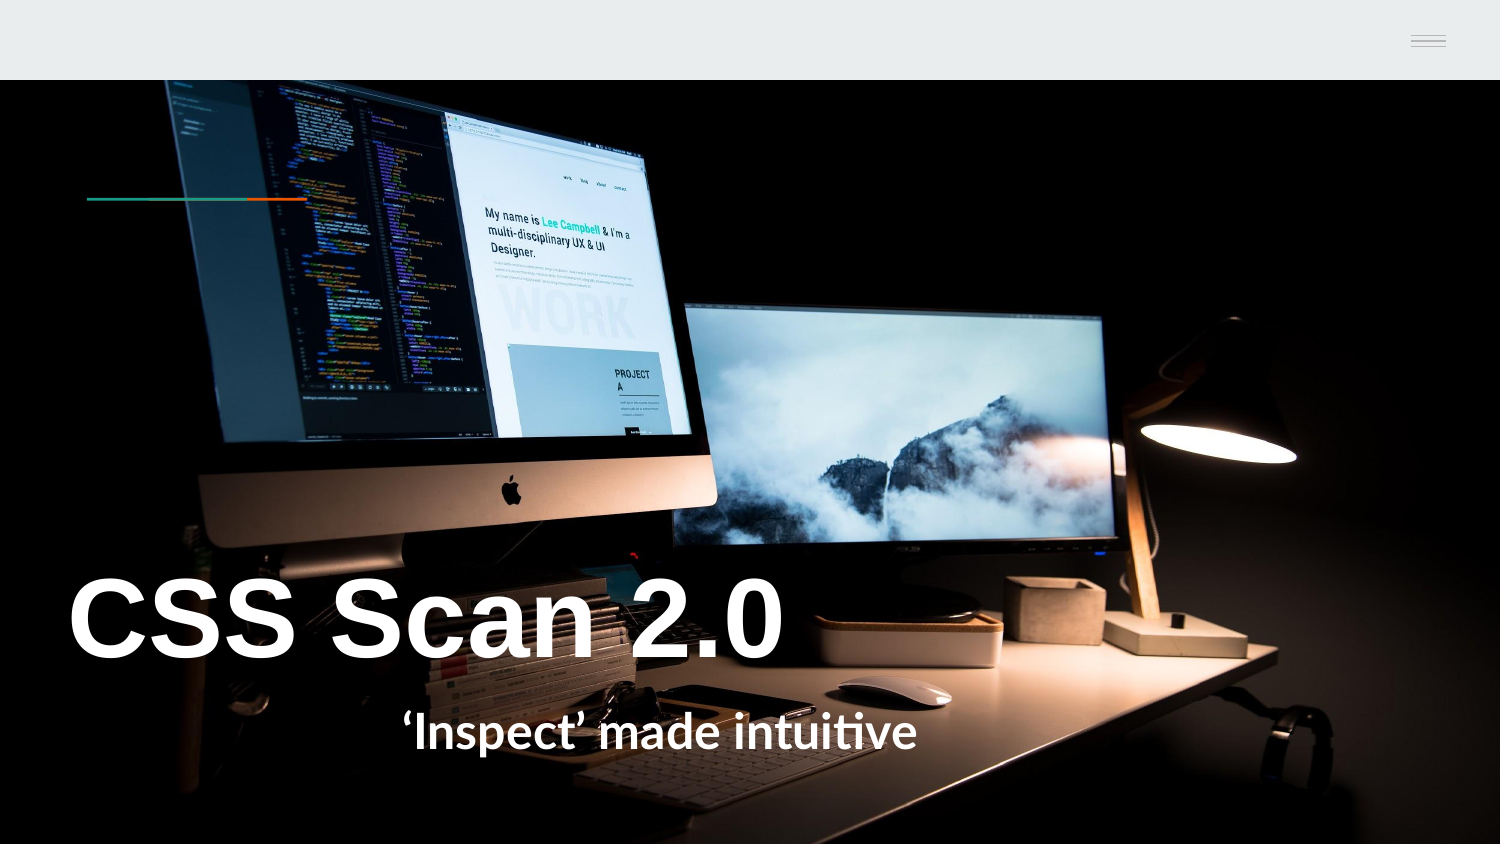

# CSS Scan 2.0
‘Inspect’ made intuitive